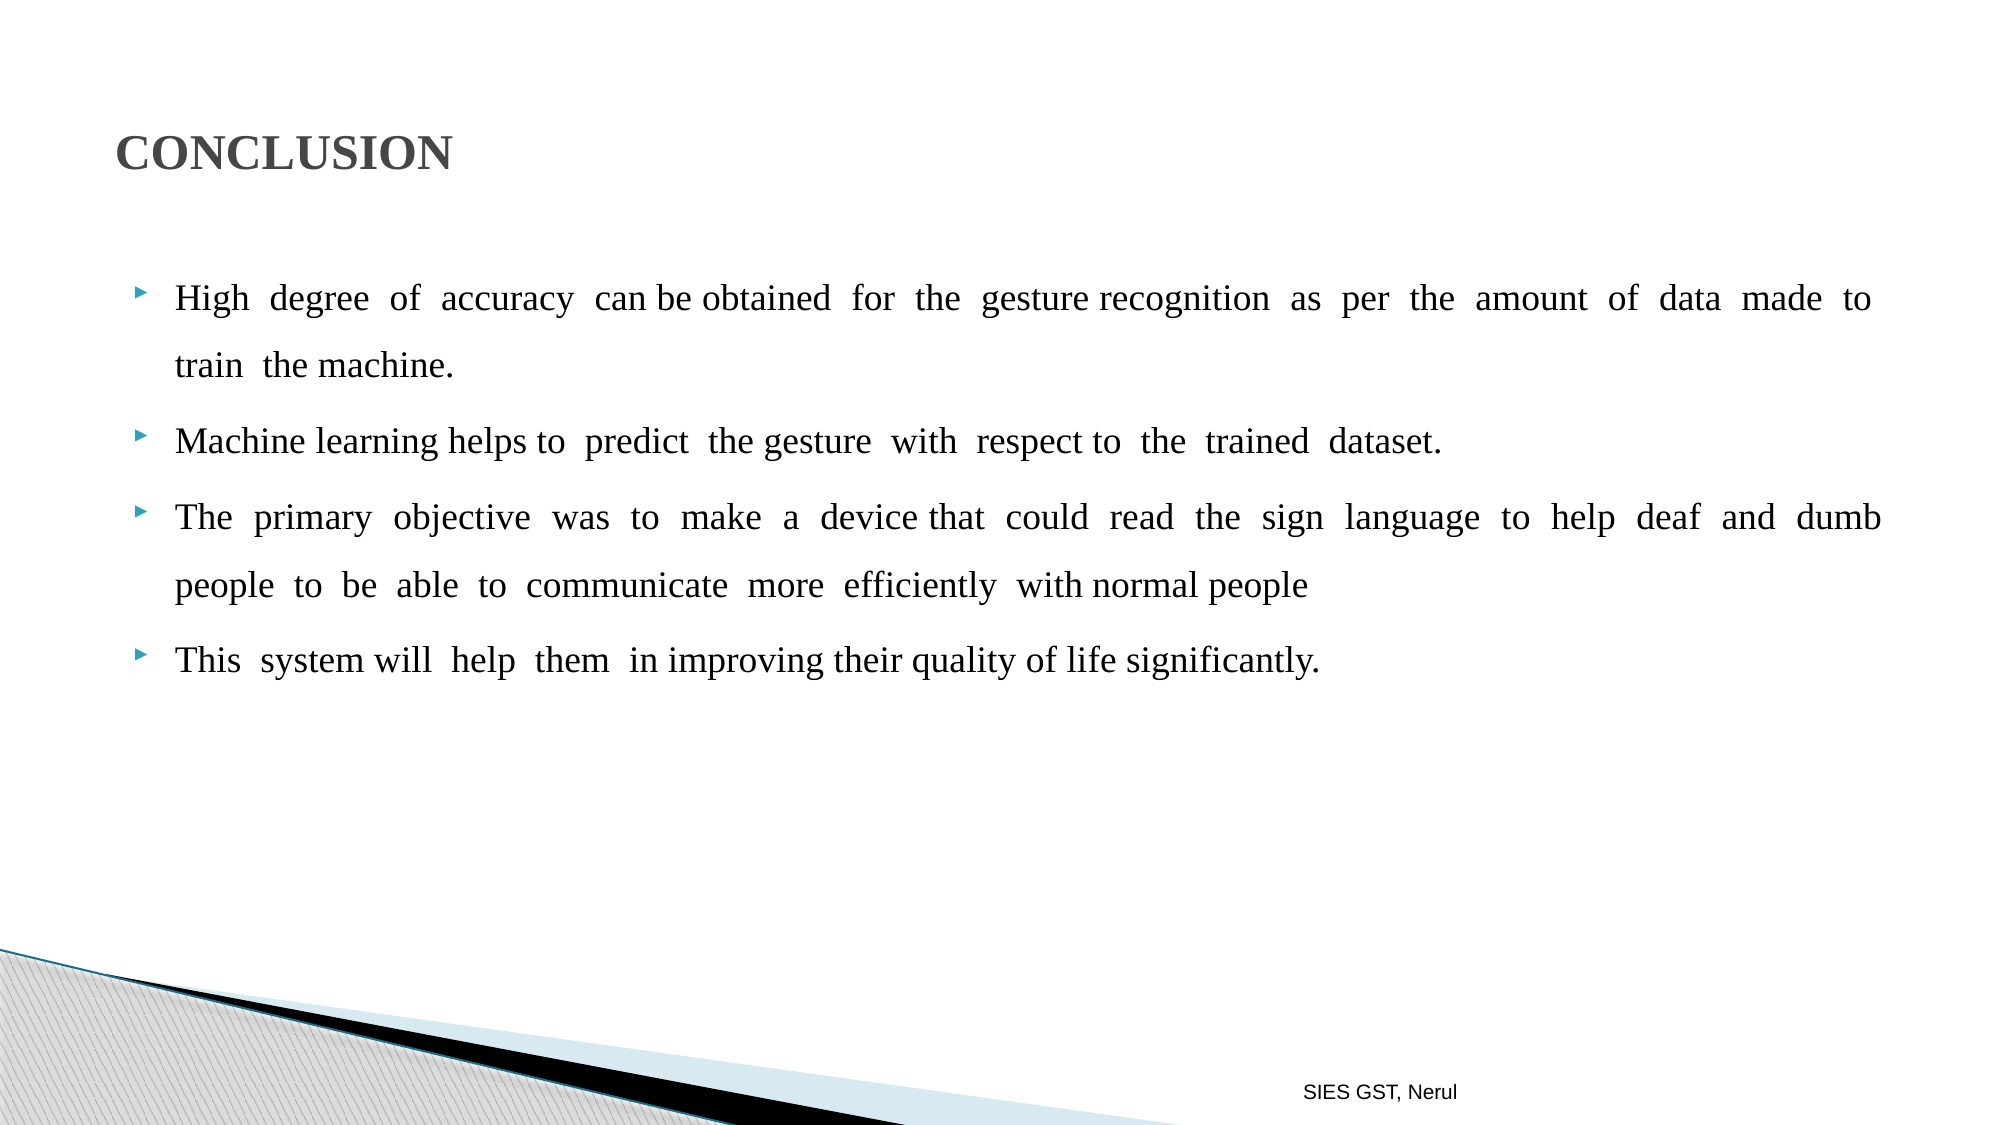

# CONCLUSION
High  degree  of  accuracy  can be obtained  for  the  gesture recognition  as  per  the  amount  of  data  made  to  train  the machine.
Machine learning helps to  predict  the gesture  with  respect to  the  trained  dataset.
The  primary  objective  was  to  make  a  device that  could  read  the  sign  language  to  help  deaf  and  dumb people  to  be  able  to  communicate  more  efficiently  with normal people
This  system will  help  them  in improving their quality of life significantly.
SIES GST, Nerul